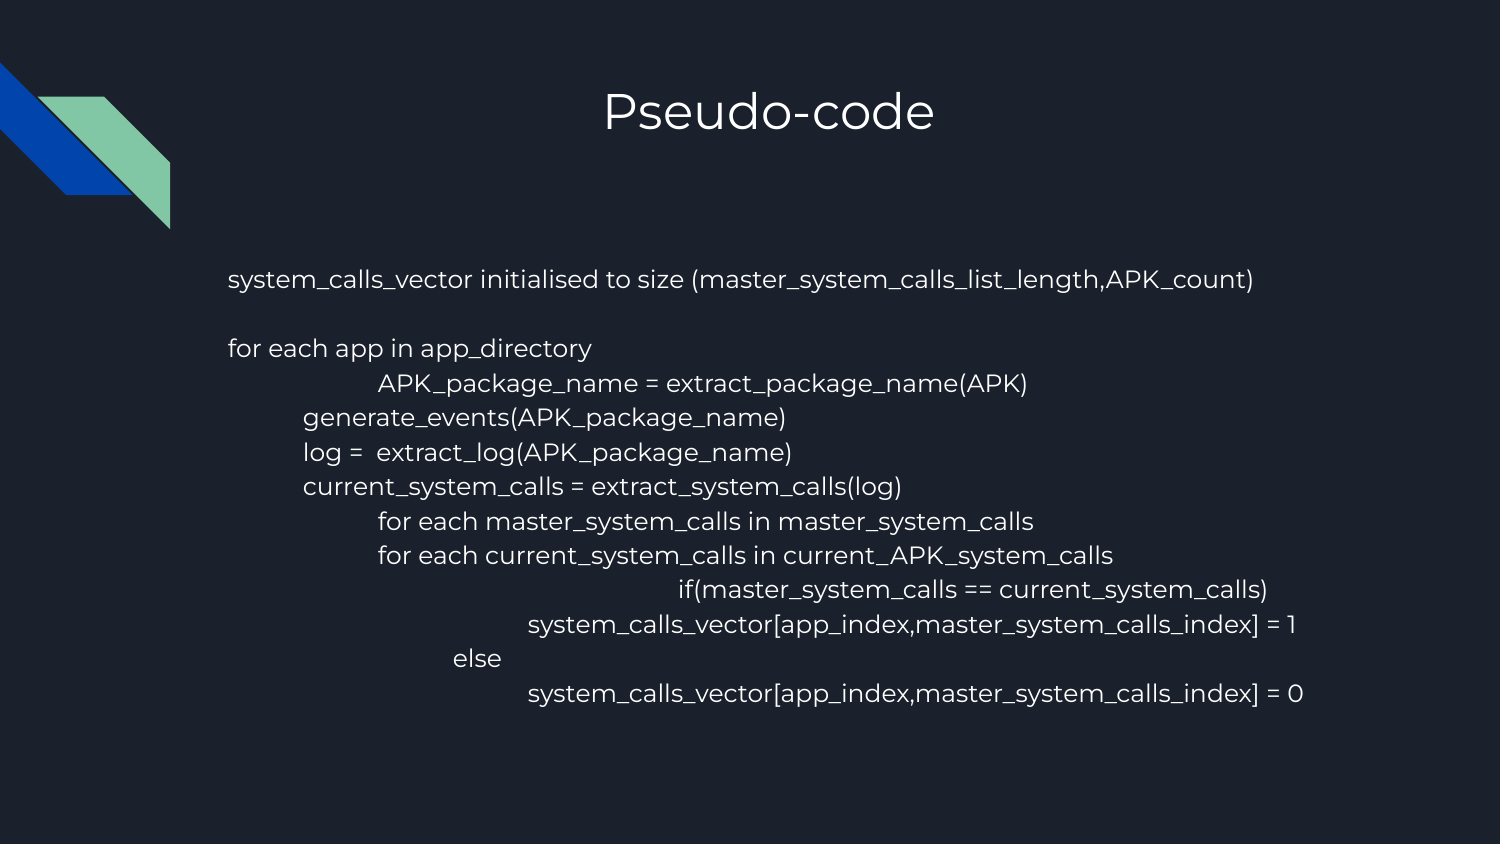

# Pseudo-code

system_calls_vector initialised to size (master_system_calls_list_length,APK_count)

for each app in app_directory
	APK_package_name = extract_package_name(APK)
generate_events(APK_package_name)
log =  extract_log(APK_package_name)
current_system_calls = extract_system_calls(log)
	for each master_system_calls in master_system_calls
	for each current_system_calls in current_APK_system_calls
			if(master_system_calls == current_system_calls)
system_calls_vector[app_index,master_system_calls_index] = 1
else
system_calls_vector[app_index,master_system_calls_index] = 0